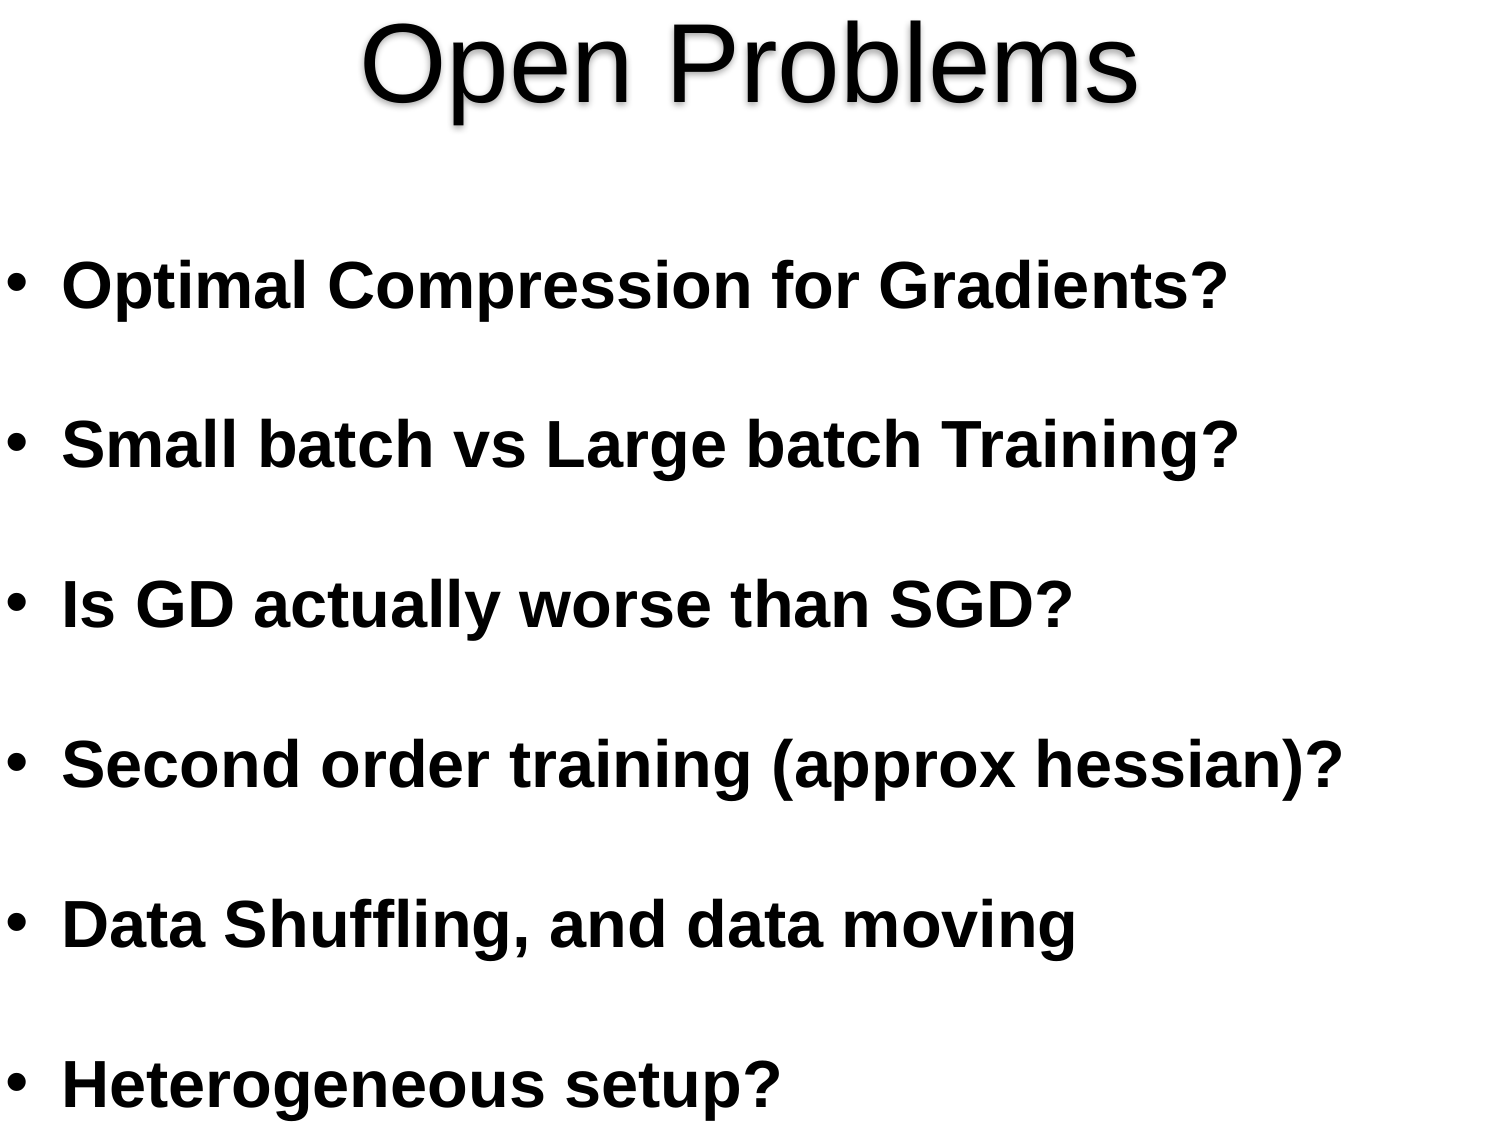

Open Problems
Optimal Compression for Gradients?

Small batch vs Large batch Training?

Is GD actually worse than SGD?

Second order training (approx hessian)?

Data Shuffling, and data moving

Heterogeneous setup?